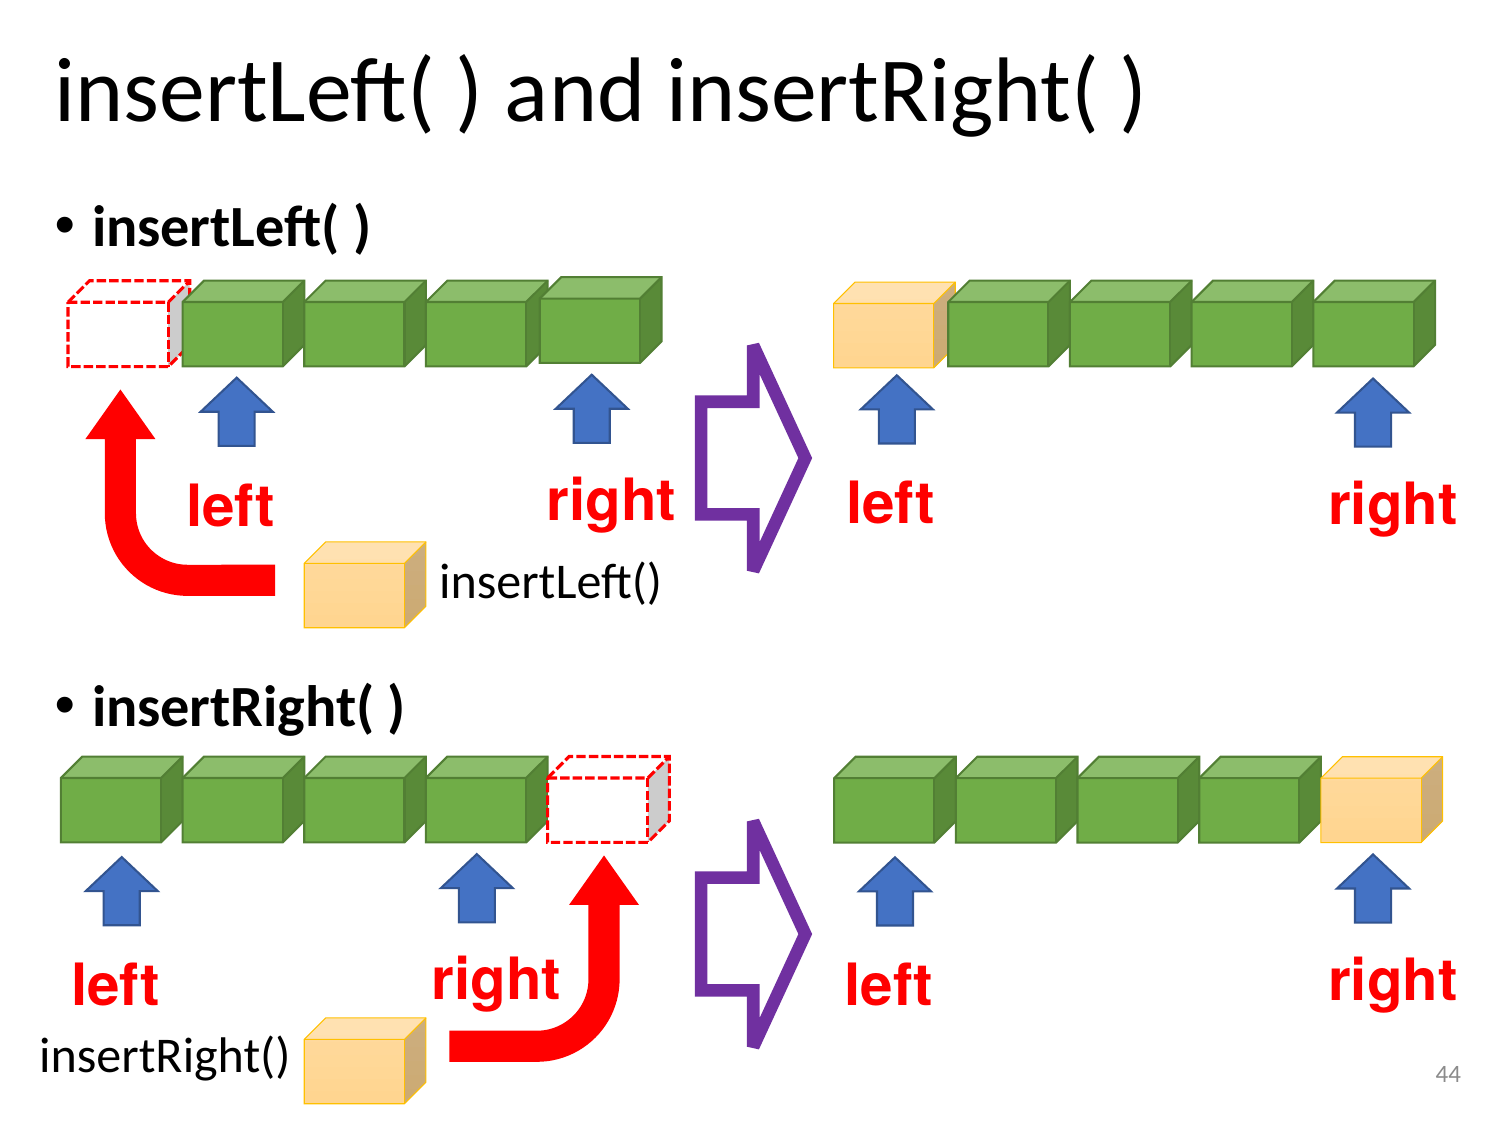

# insertLeft( ) and insertRight( )
insertLeft( )

insertRight( )

right
left
right
left
insertLeft()

right
right
left
left
insertRight()

44